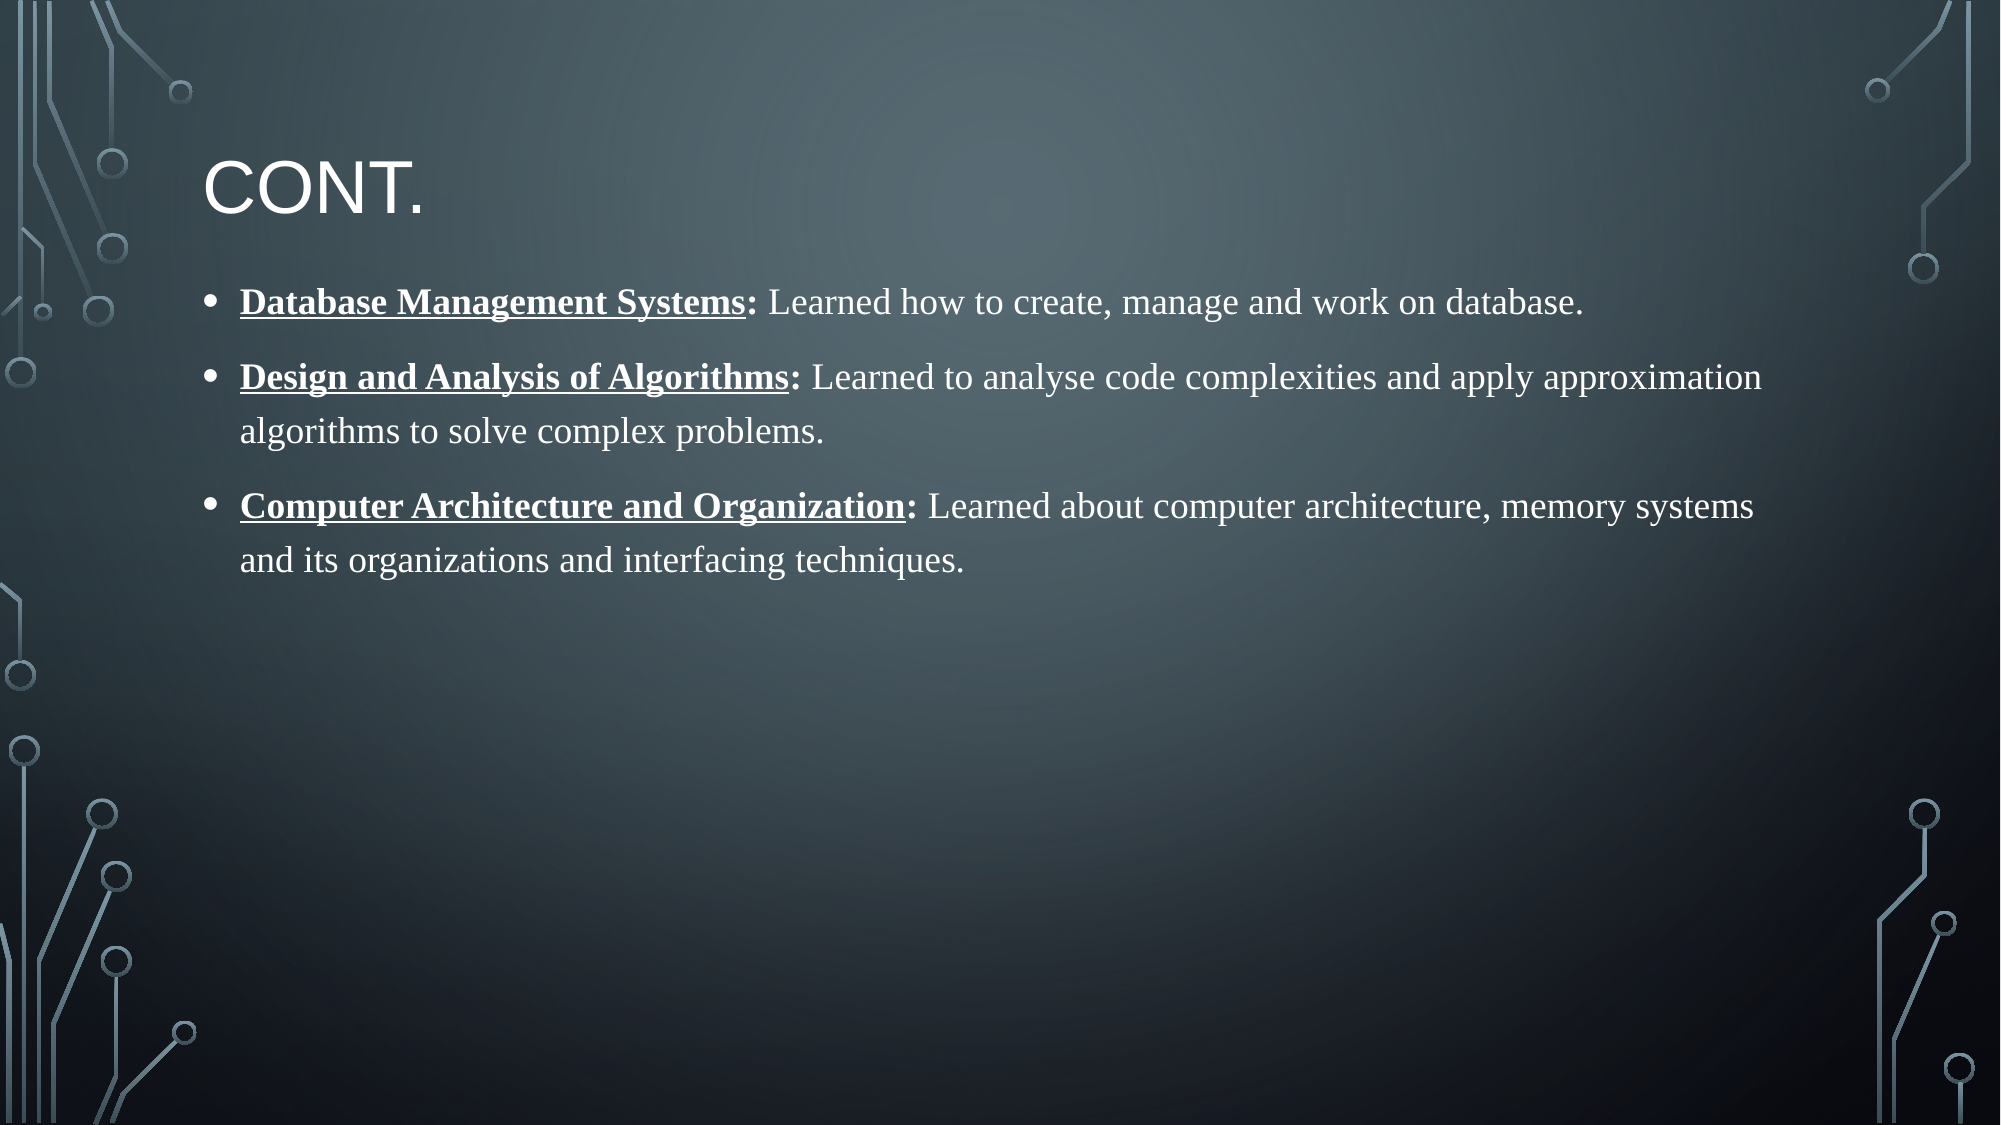

# Cont.
Database Management Systems: Learned how to create, manage and work on database.
Design and Analysis of Algorithms: Learned to analyse code complexities and apply approximation algorithms to solve complex problems.
Computer Architecture and Organization: Learned about computer architecture, memory systems and its organizations and interfacing techniques.